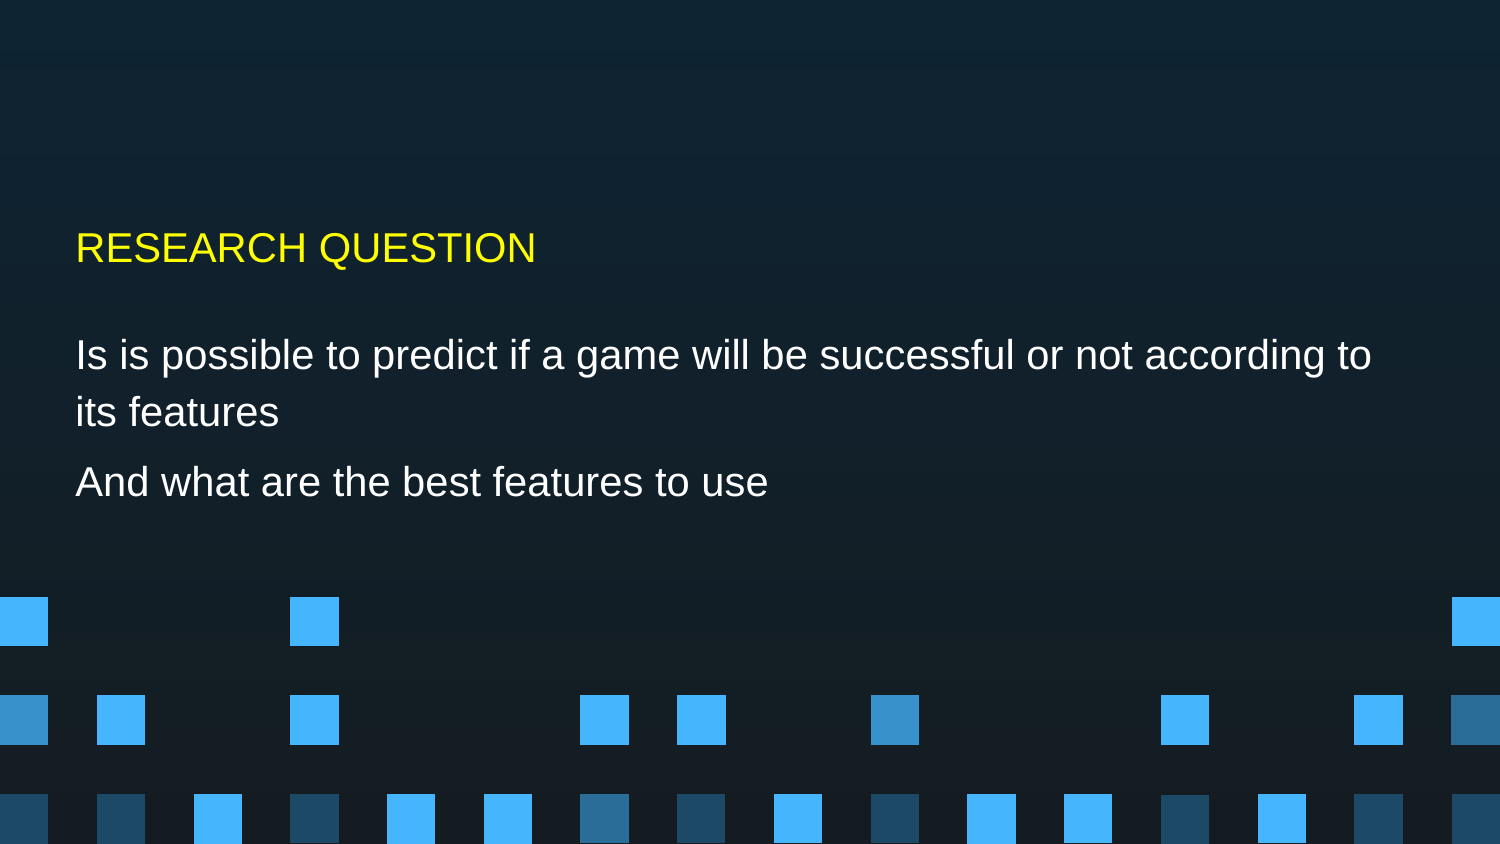

# RESEARCH QUESTION
Is is possible to predict if a game will be successful or not according to its features
And what are the best features to use